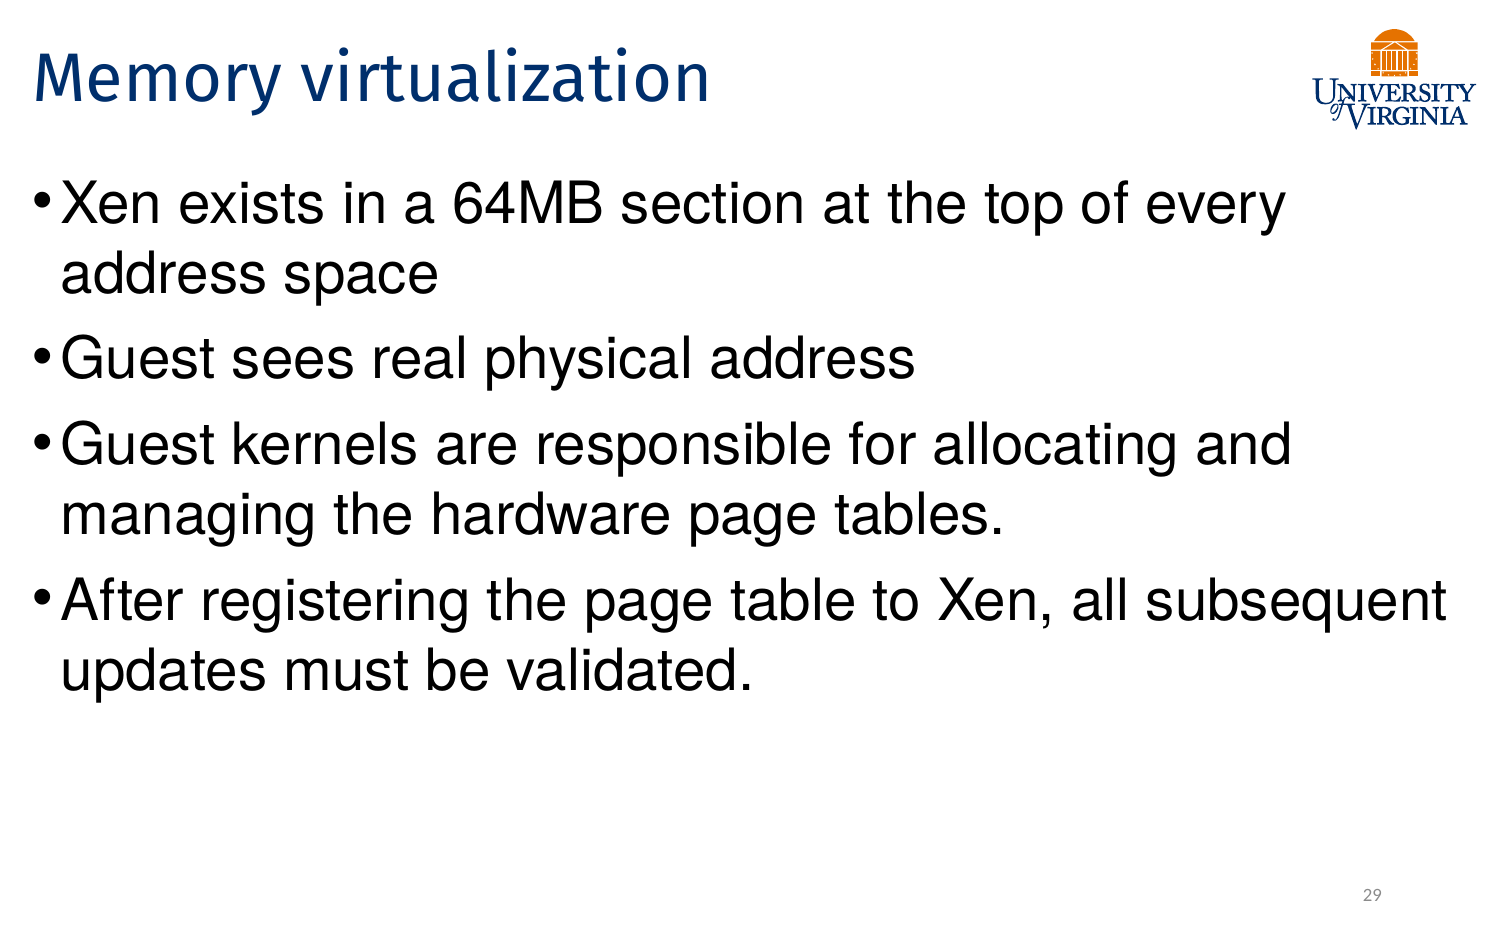

# Memory virtualization
Xen exists in a 64MB section at the top of every address space
Guest sees real physical address
Guest kernels are responsible for allocating and managing the hardware page tables.
After registering the page table to Xen, all subsequent updates must be validated.
29